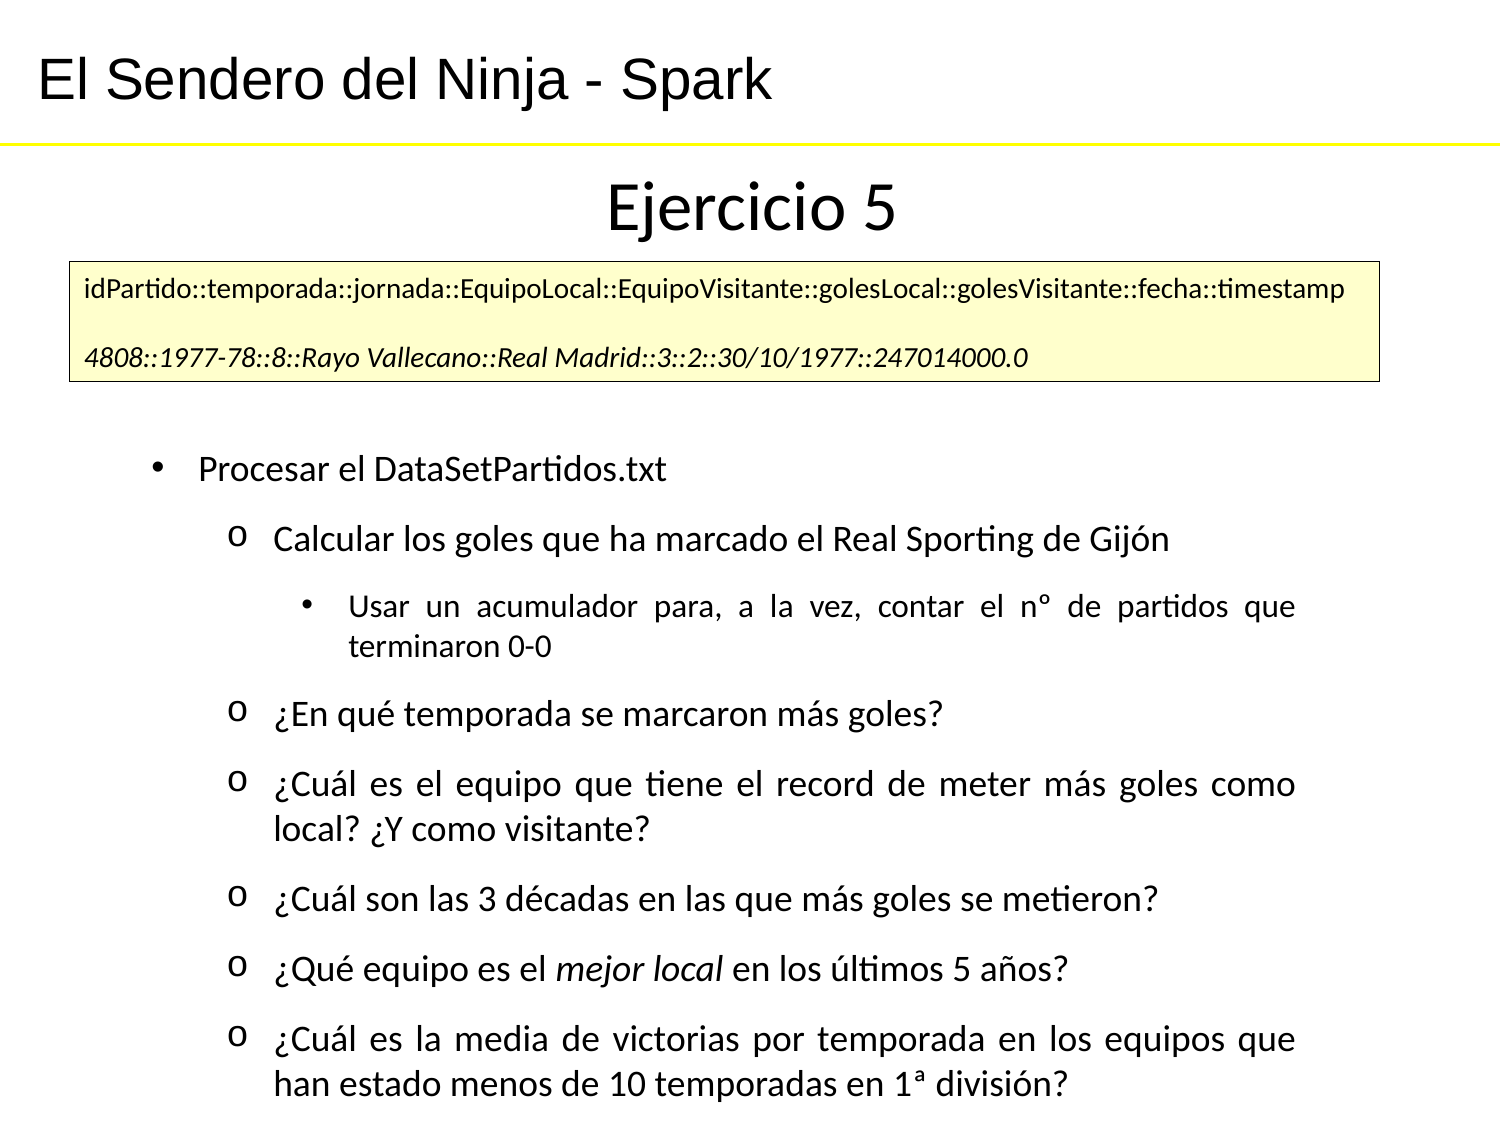

Ejercicio 5
idPartido::temporada::jornada::EquipoLocal::EquipoVisitante::golesLocal::golesVisitante::fecha::timestamp

4808::1977-78::8::Rayo Vallecano::Real Madrid::3::2::30/10/1977::247014000.0
Procesar el DataSetPartidos.txt
Calcular los goles que ha marcado el Real Sporting de Gijón
Usar un acumulador para, a la vez, contar el nº de partidos que terminaron 0-0
¿En qué temporada se marcaron más goles?
¿Cuál es el equipo que tiene el record de meter más goles como local? ¿Y como visitante?
¿Cuál son las 3 décadas en las que más goles se metieron?
¿Qué equipo es el mejor local en los últimos 5 años?
¿Cuál es la media de victorias por temporada en los equipos que han estado menos de 10 temporadas en 1ª división?